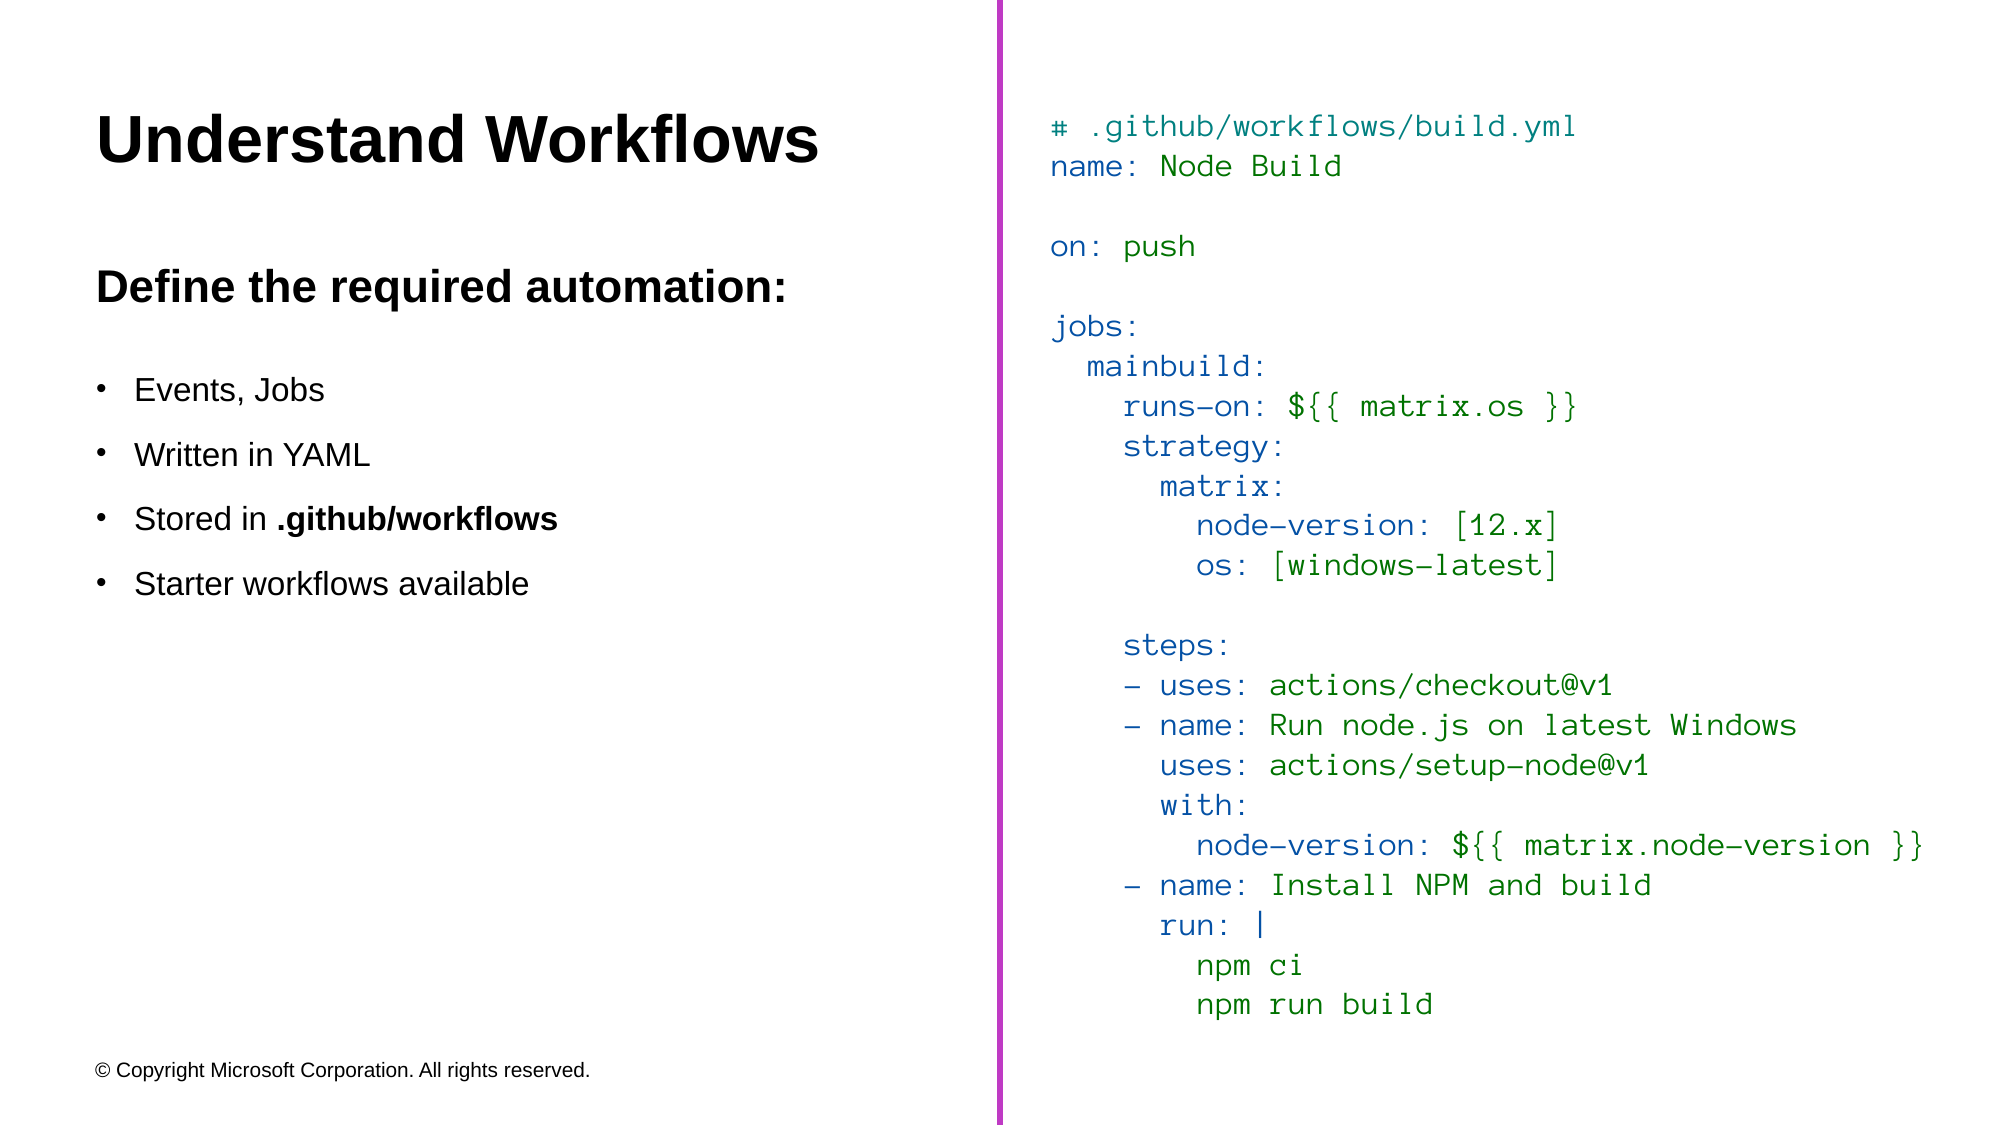

# Understand Workflows
# .github/workflows/build.yml
name: Node Build
on: push
jobs:
  mainbuild:
    runs-on: ${{ matrix.os }}
    strategy:
      matrix:
        node-version: [12.x]
        os: [windows-latest]

    steps:
    - uses: actions/checkout@v1
    - name: Run node.js on latest Windows
      uses: actions/setup-node@v1
      with:
        node-version: ${{ matrix.node-version }}
    - name: Install NPM and build
      run: |
        npm ci
        npm run build
Define the required automation:
Events, Jobs
Written in YAML
Stored in .github/workflows
Starter workflows available